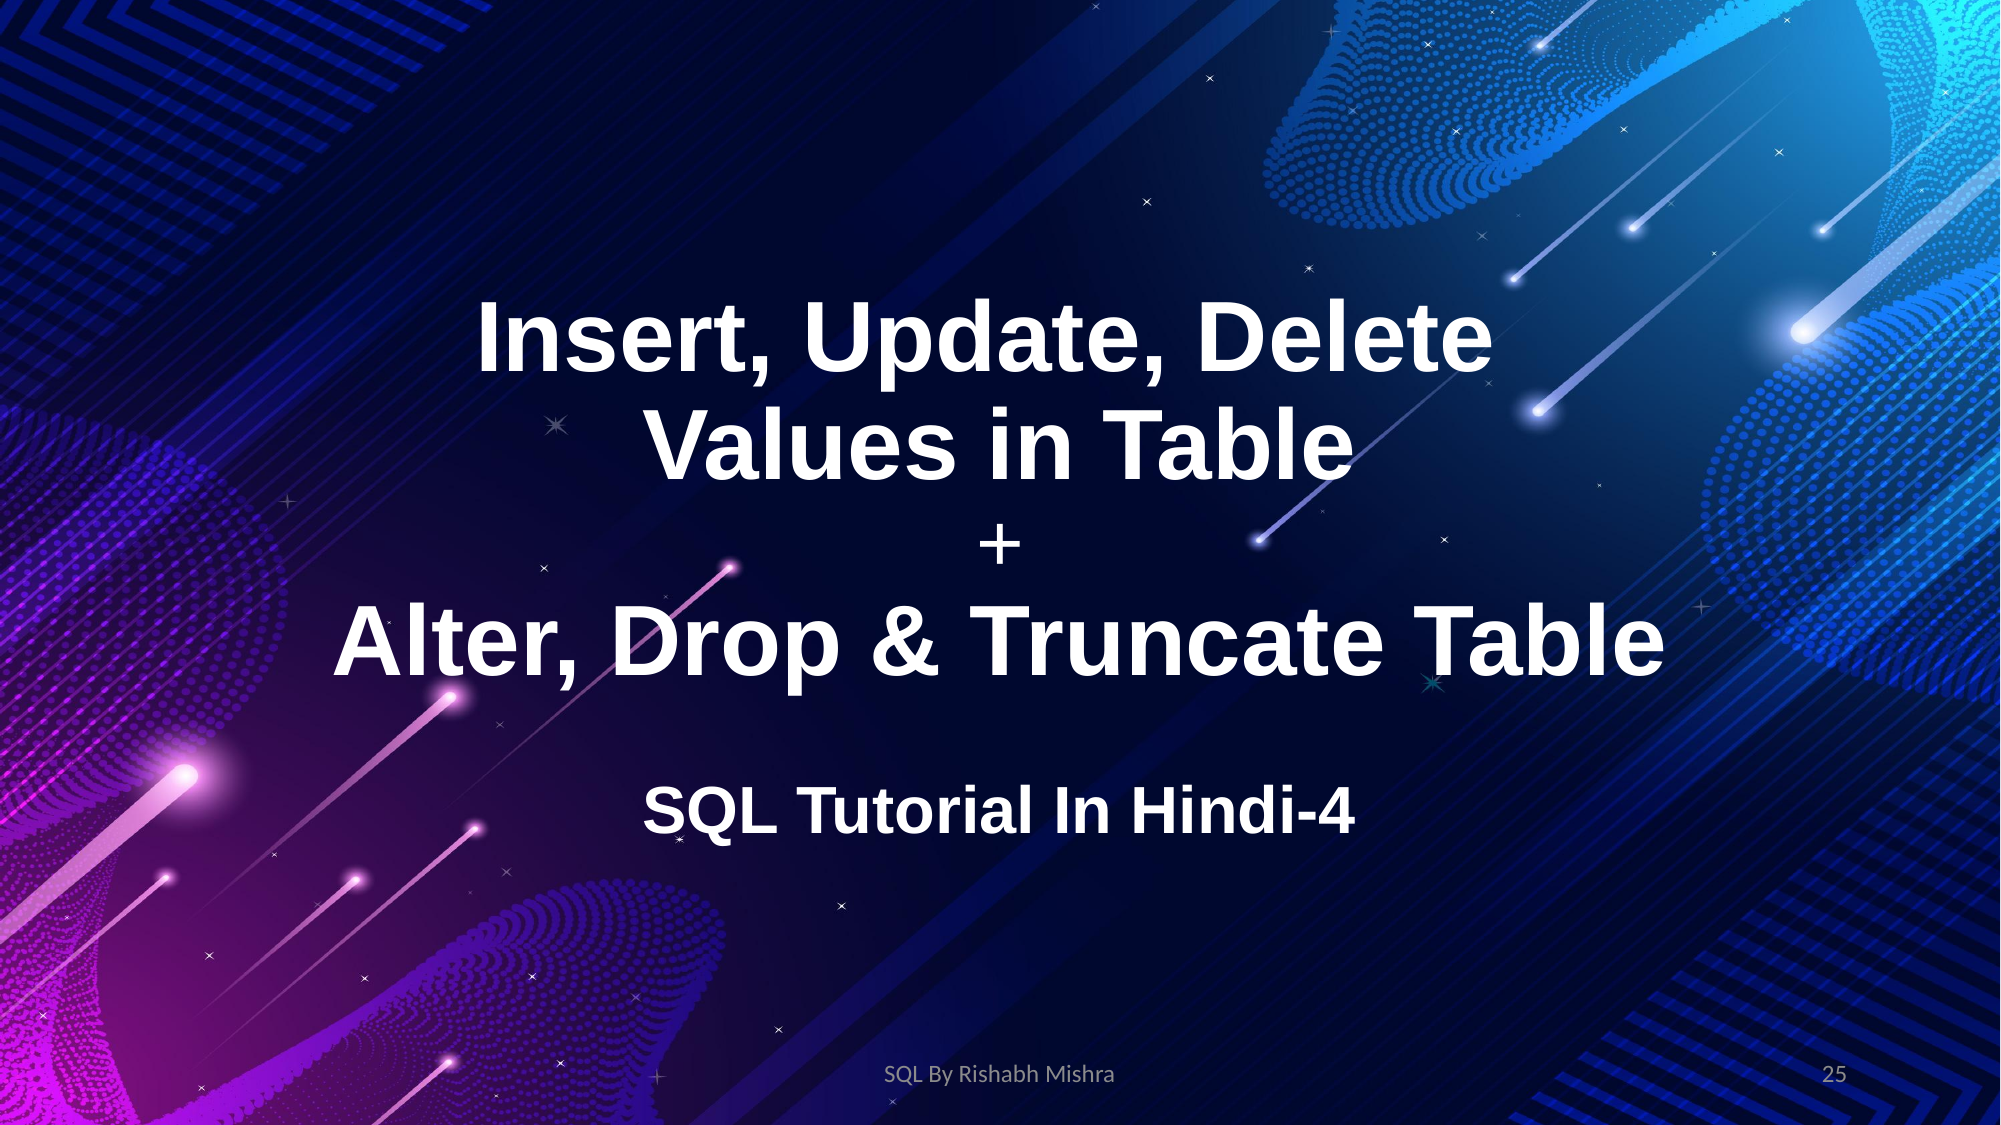

# Insert, Update, Delete Values in Table + Alter, Drop & Truncate Table SQL Tutorial In Hindi-4
SQL By Rishabh Mishra
25